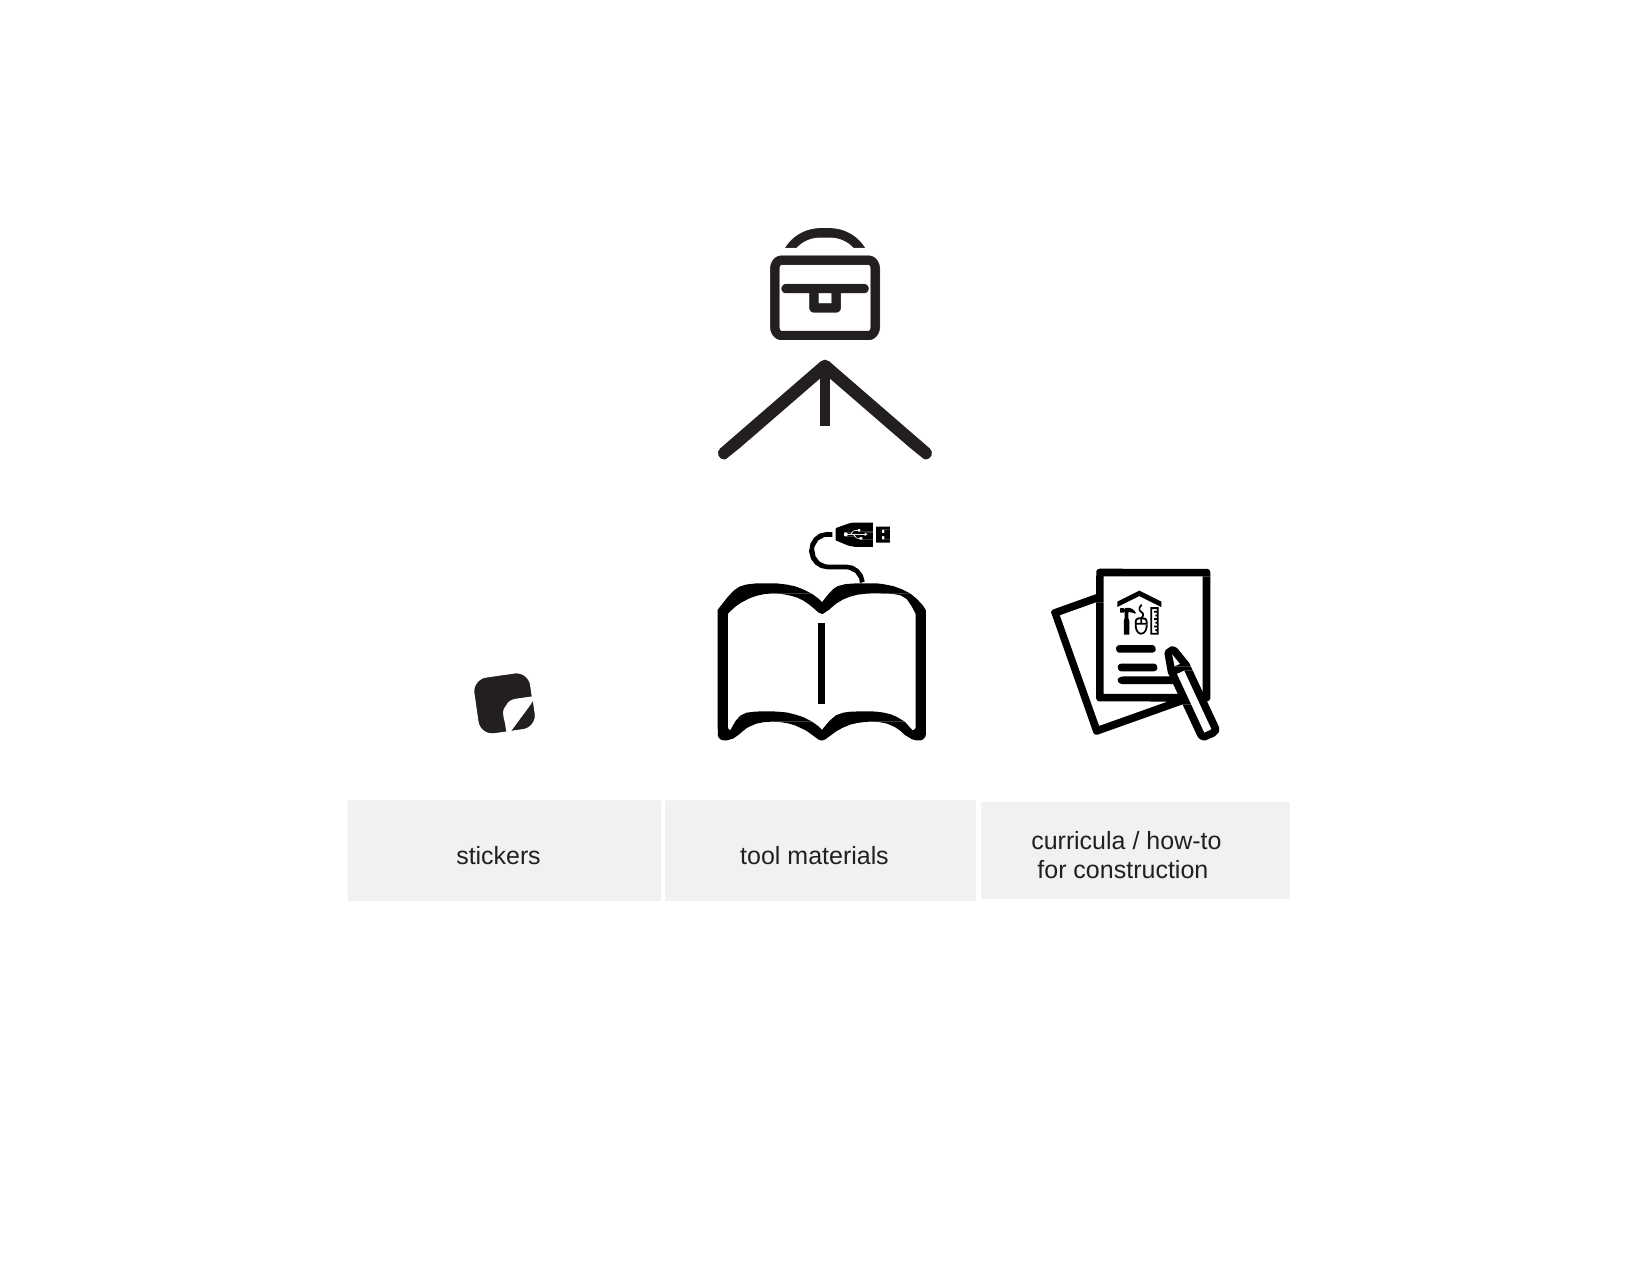

curricula / how-to for construction
stickers
tool materials